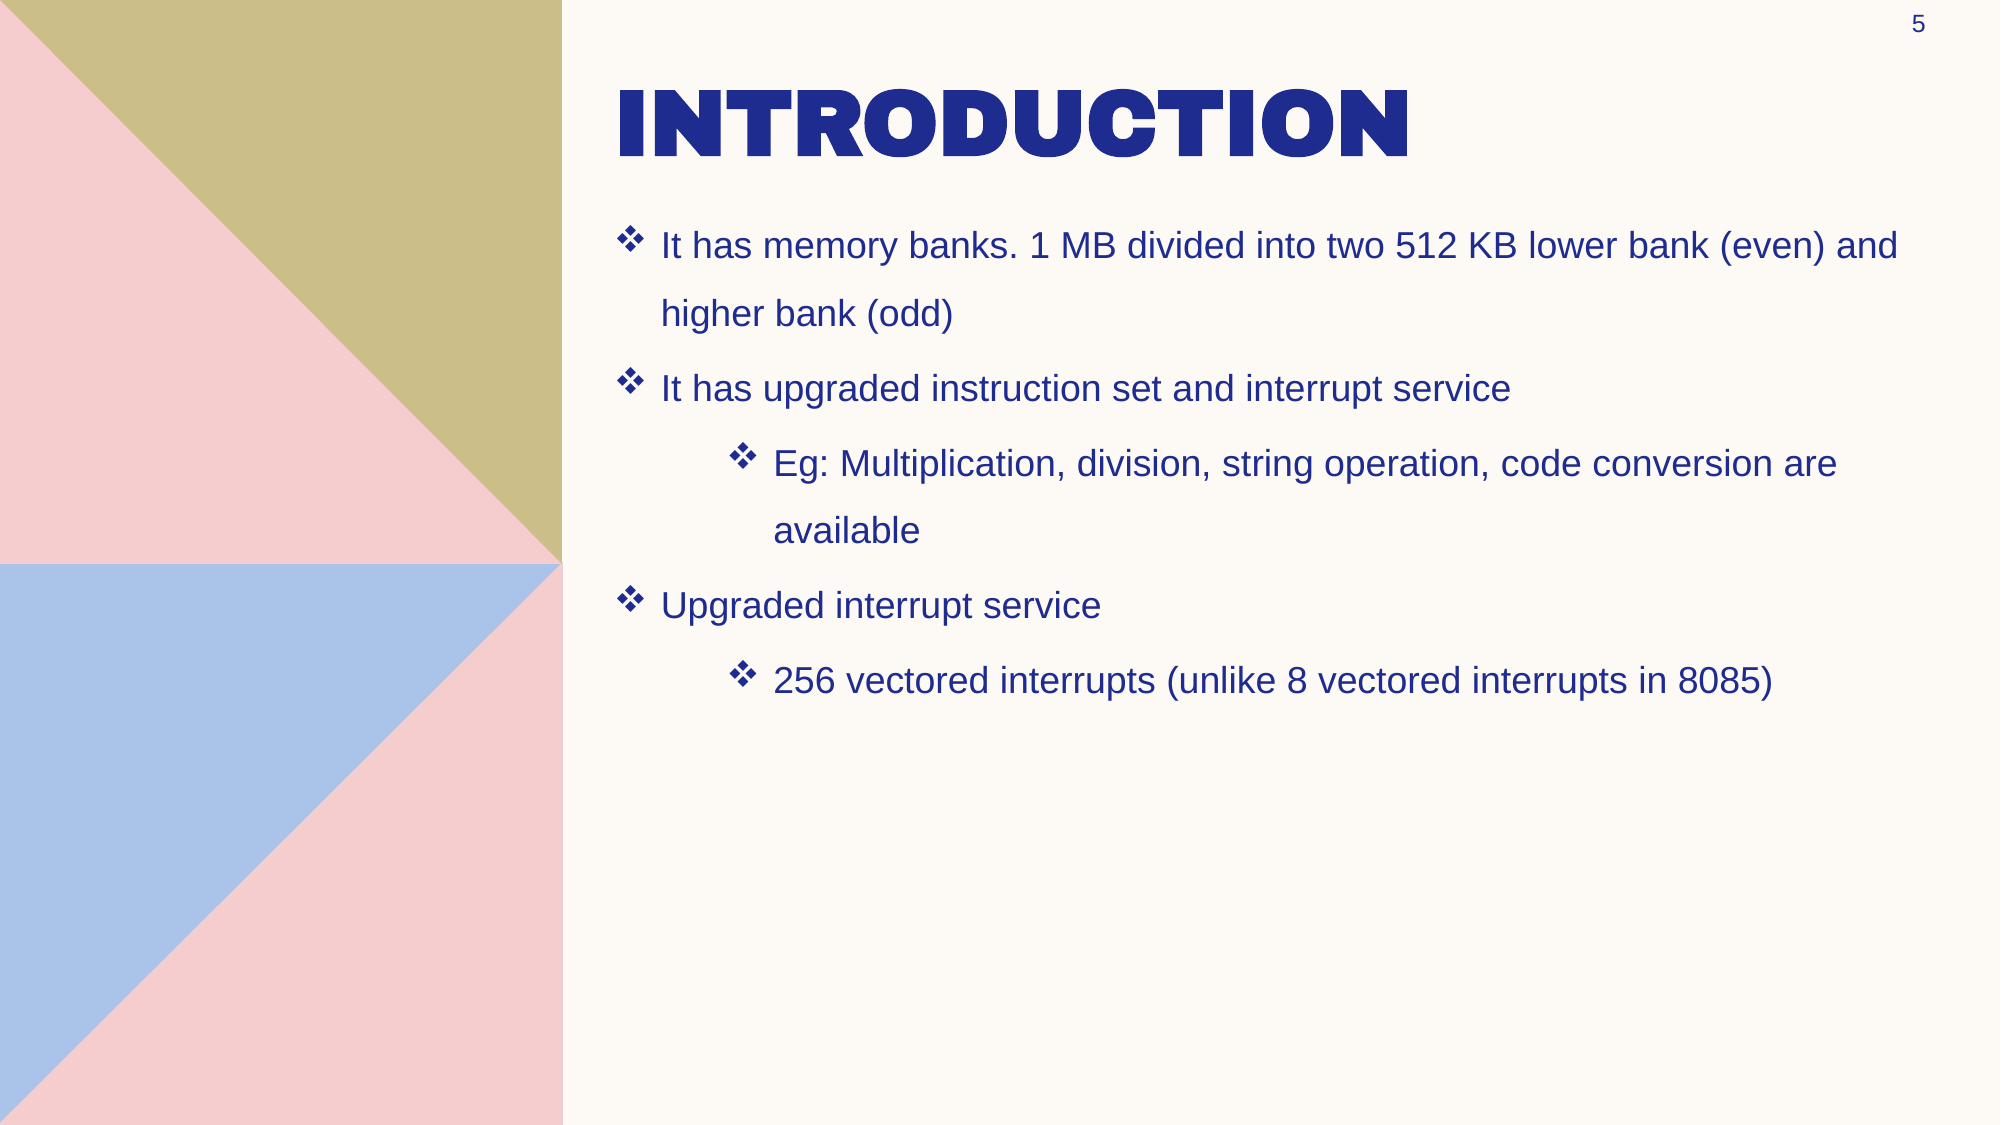

5
# Introduction
It has memory banks. 1 MB divided into two 512 KB lower bank (even) and higher bank (odd)
It has upgraded instruction set and interrupt service
Eg: Multiplication, division, string operation, code conversion are available
Upgraded interrupt service
256 vectored interrupts (unlike 8 vectored interrupts in 8085)